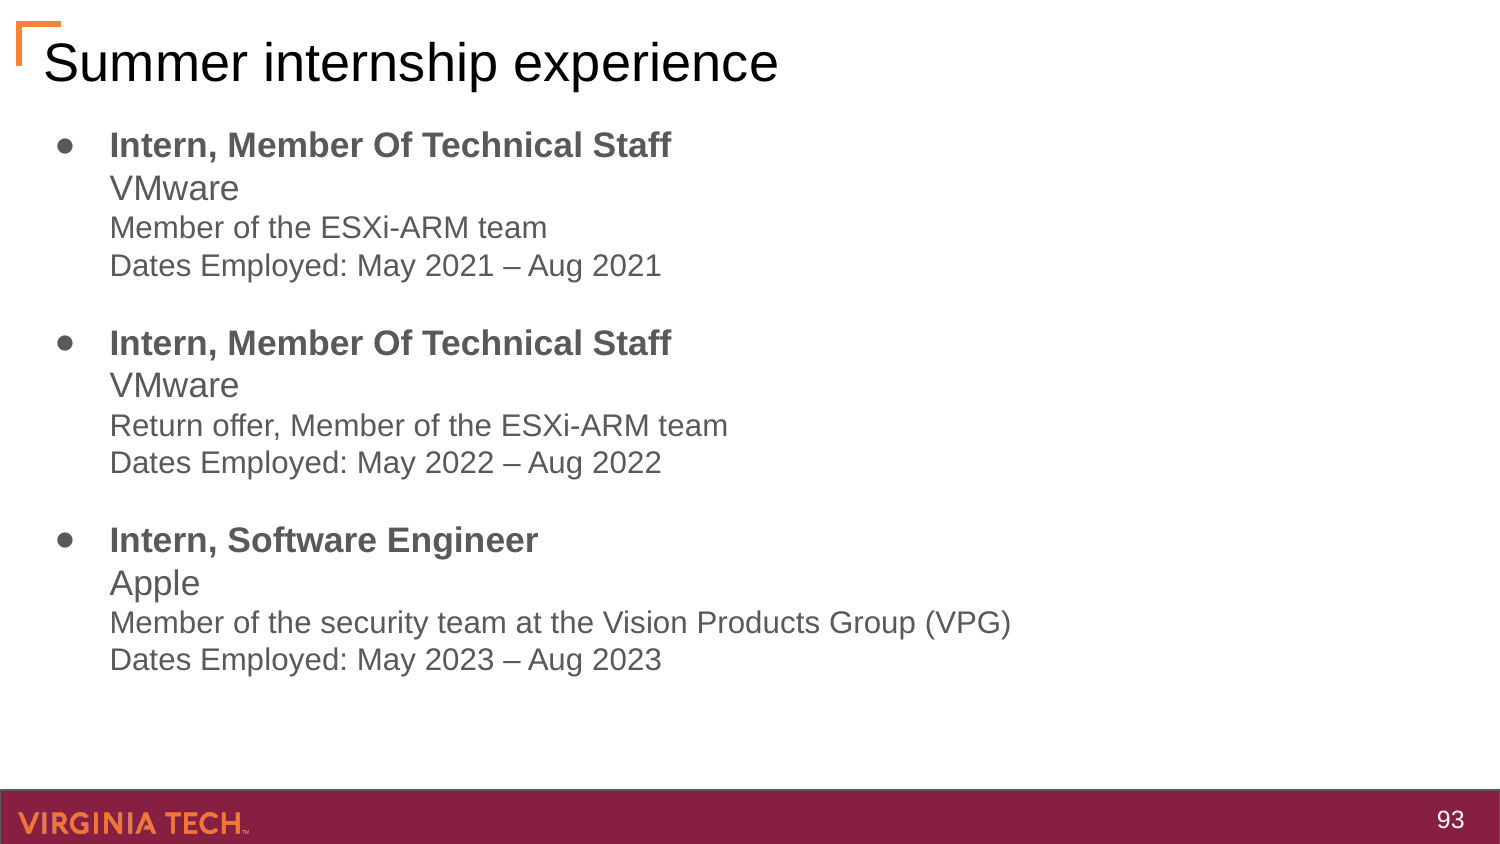

# Summer internship experience
Intern, Member Of Technical Staff
VMware
Member of the ESXi-ARM team
Dates Employed: May 2021 – Aug 2021

Intern, Member Of Technical Staff
VMware
Return offer, Member of the ESXi-ARM team
Dates Employed: May 2022 – Aug 2022

Intern, Software Engineer
Apple
Member of the security team at the Vision Products Group (VPG)
Dates Employed: May 2023 – Aug 2023

93